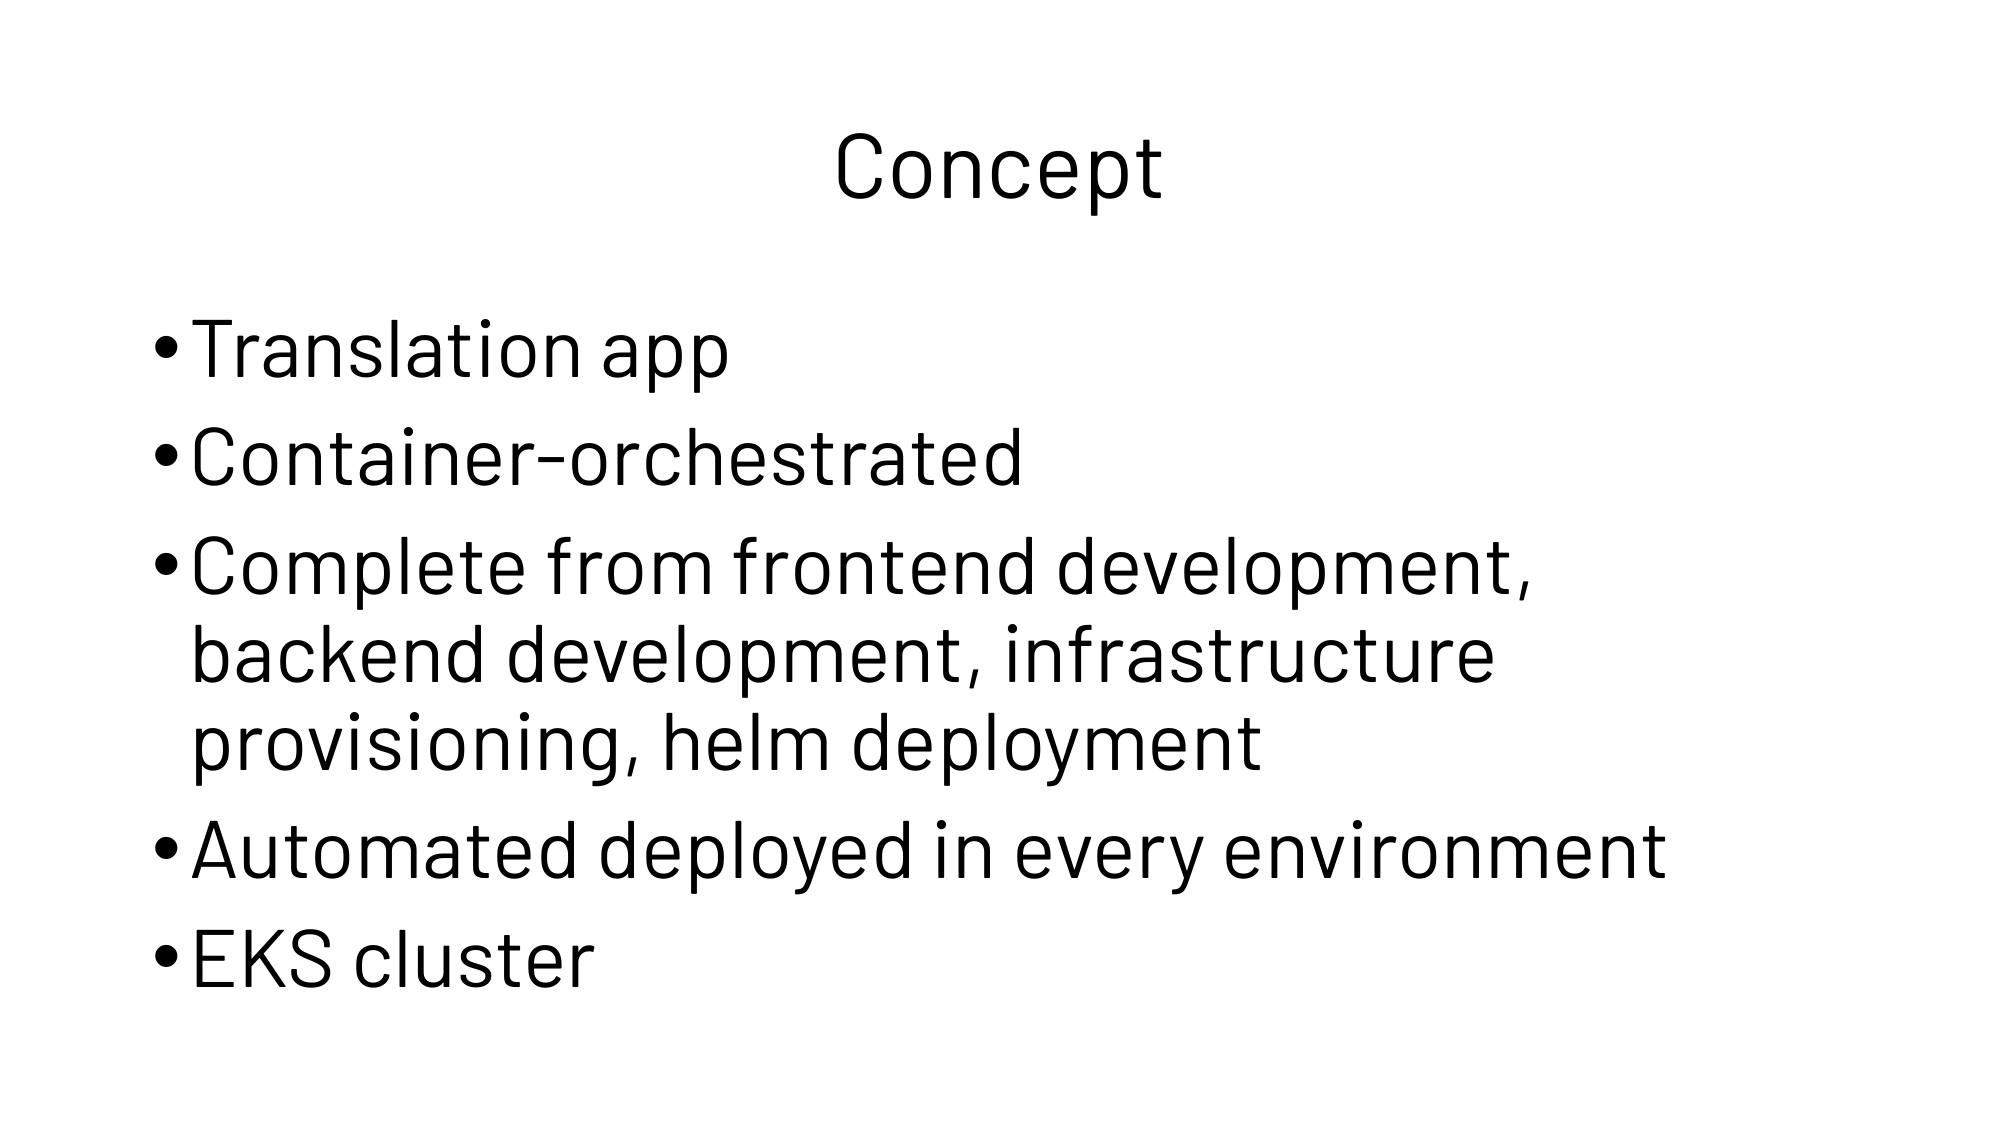

# Concept
Translation app
Container-orchestrated
Complete from frontend development, backend development, infrastructure provisioning, helm deployment
Automated deployed in every environment
EKS cluster